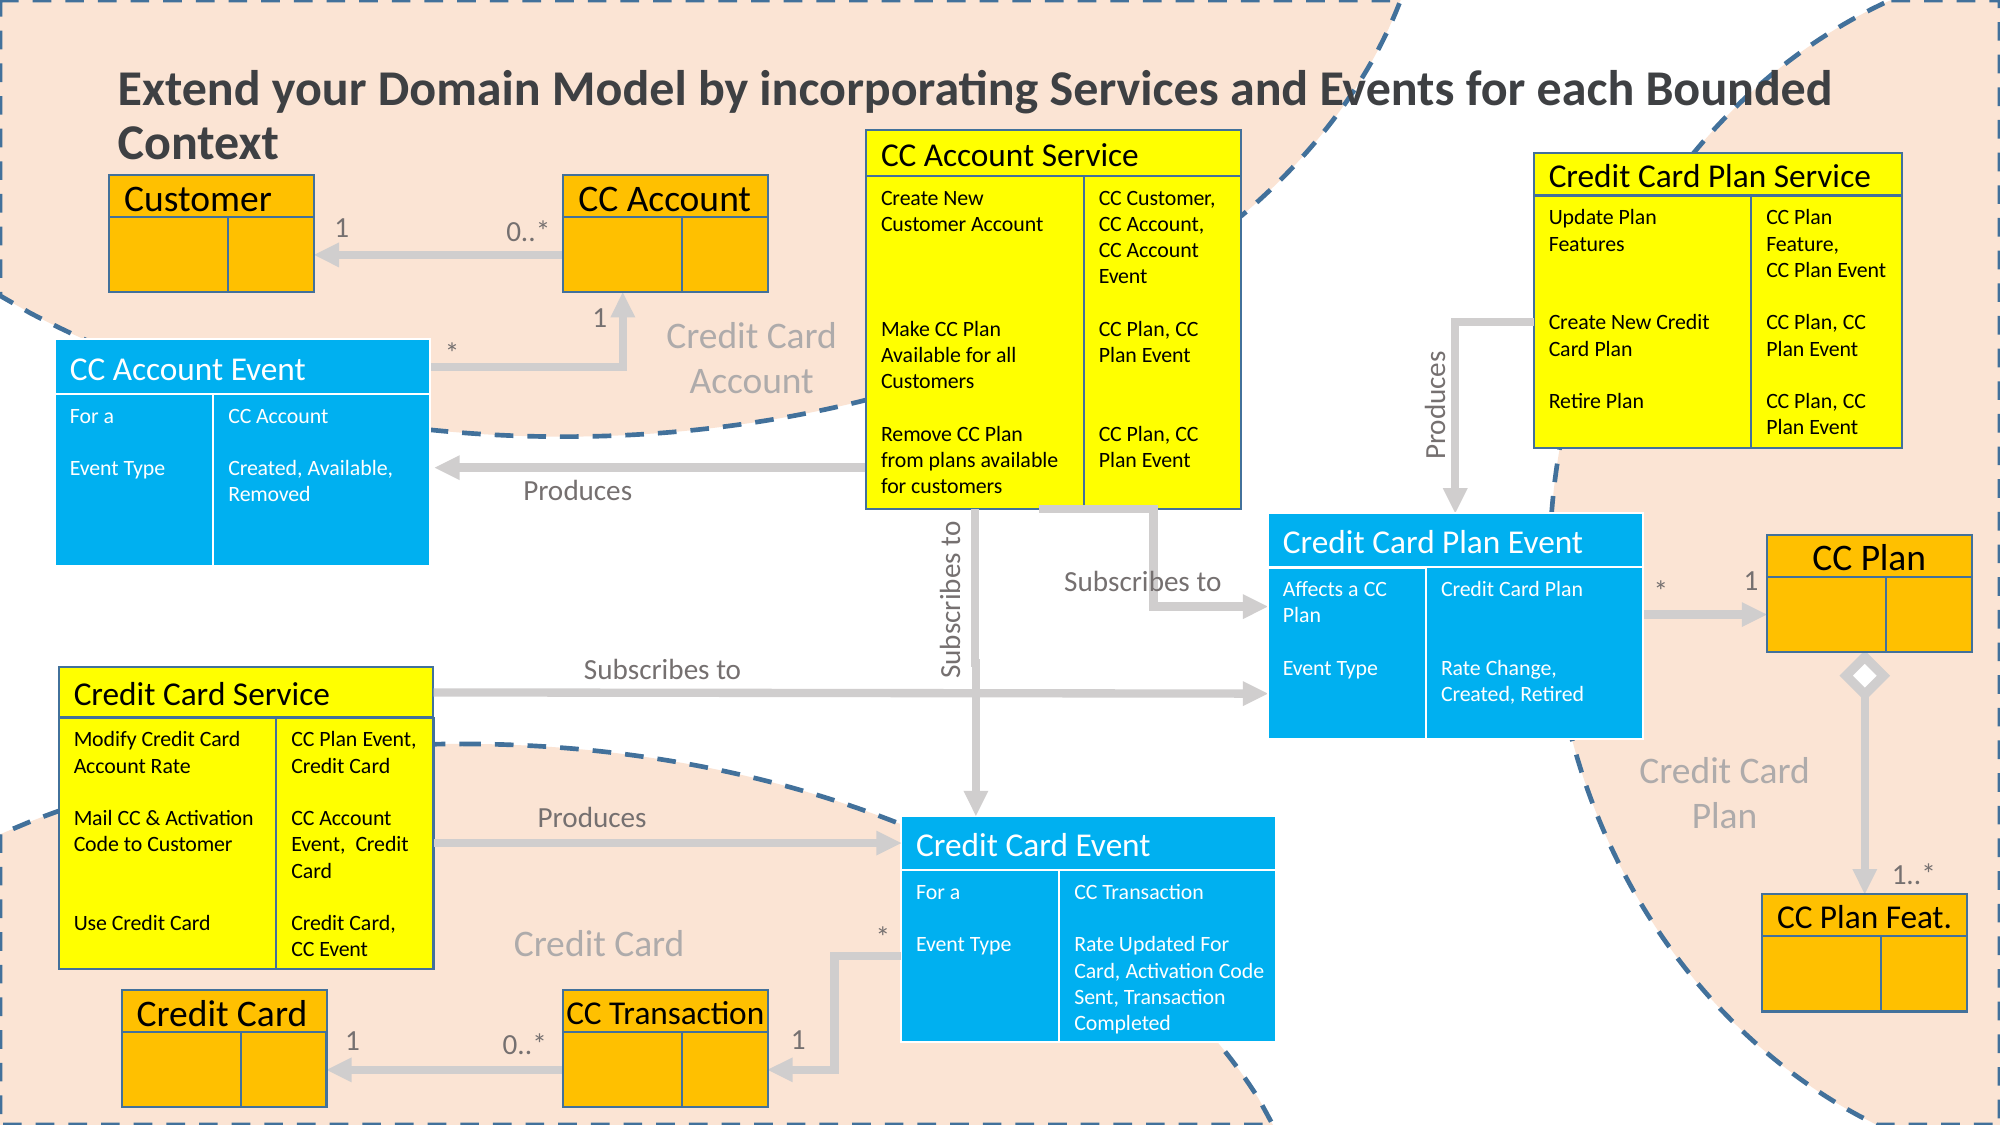

Extend your Domain Model by incorporating Services and Events for each Bounded Context
CC Account Service
Create New Customer Account

Make CC Plan Available for all Customers

Remove CC Plan from plans available for customers

CC Customer,
CC Account,
CC Account Event

CC Plan, CC Plan Event

CC Plan, CC Plan Event
Credit Card Plan Service
Update Plan Features

Create New Credit Card Plan

Retire Plan
CC Plan Feature,
CC Plan Event

CC Plan, CC Plan Event

CC Plan, CC Plan Event

CC Account

Customer

1
0..*
1
Credit Card Account
*
CC Account Event
For a

Event Type

CC Account

Created, Available, Removed
Produces
Produces
Credit Card Plan Event
Affects a CC Plan

Event Type
Credit Card Plan

Rate Change,
Created, Retired
CC Plan

1
Subscribes to
*
Subscribes to
Subscribes to

Credit Card Service
Modify Credit Card Account Rate

Mail CC & Activation Code to Customer

Use Credit Card
CC Plan Event, Credit Card

CC Account Event,  Credit Card

Credit Card,
CC Event

Credit Card Plan

Produces
Credit Card Event
For a

Event Type

CC Transaction

Rate Updated For Card, Activation Code Sent, Transaction Completed
1..*
CC Plan Feat.

*
Credit Card
CC Transaction

Credit Card

1
1
0..*